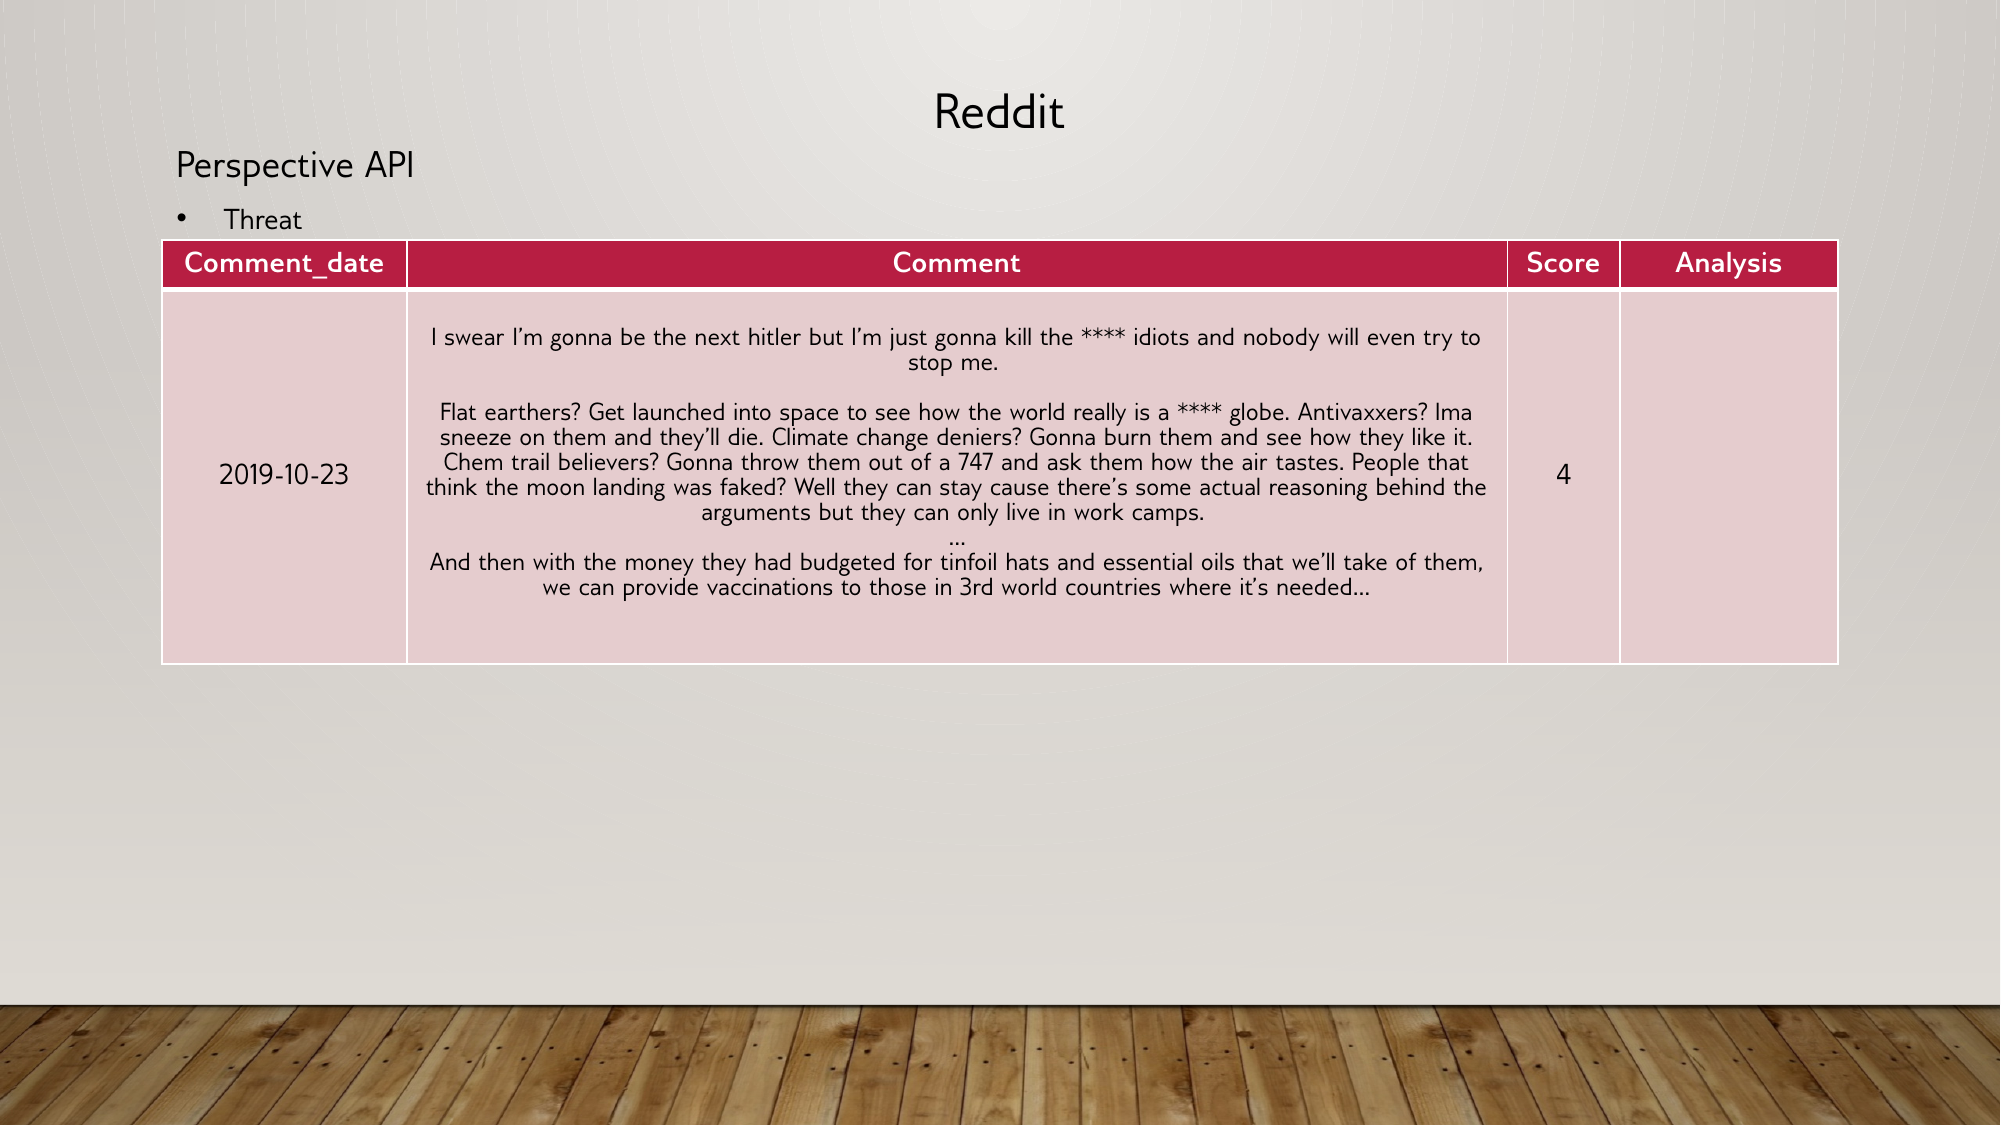

Reddit
Perspective API
Threat
| Comment\_date | Comment | Score | Analysis |
| --- | --- | --- | --- |
| 2019-10-23 | I swear I’m gonna be the next hitler but I’m just gonna kill the \*\*\*\* idiots and nobody will even try to stop me. Flat earthers? Get launched into space to see how the world really is a \*\*\*\* globe. Antivaxxers? Ima sneeze on them and they’ll die. Climate change deniers? Gonna burn them and see how they like it. Chem trail believers? Gonna throw them out of a 747 and ask them how the air tastes. People that think the moon landing was faked? Well they can stay cause there’s some actual reasoning behind the arguments but they can only live in work camps. … And then with the money they had budgeted for tinfoil hats and essential oils that we’ll take of them, we can provide vaccinations to those in 3rd world countries where it’s needed… | 4 |  |